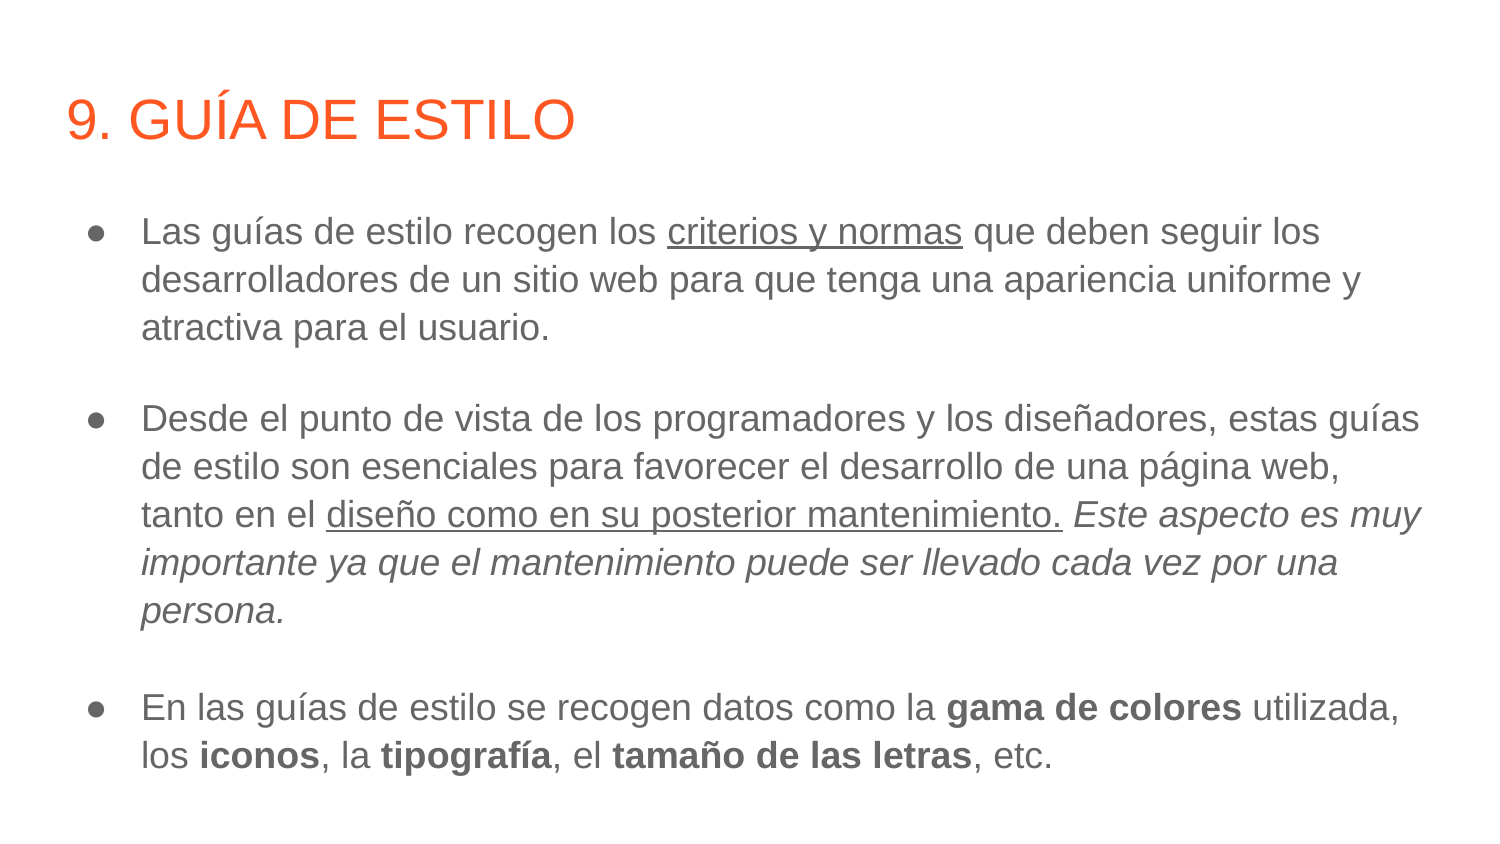

# 9. GUÍA DE ESTILO
Las guías de estilo recogen los criterios y normas que deben seguir los desarrolladores de un sitio web para que tenga una apariencia uniforme y atractiva para el usuario.
Desde el punto de vista de los programadores y los diseñadores, estas guías de estilo son esenciales para favorecer el desarrollo de una página web, tanto en el diseño como en su posterior mantenimiento. Este aspecto es muy importante ya que el mantenimiento puede ser llevado cada vez por una persona.
En las guías de estilo se recogen datos como la gama de colores utilizada, los iconos, la tipografía, el tamaño de las letras, etc.